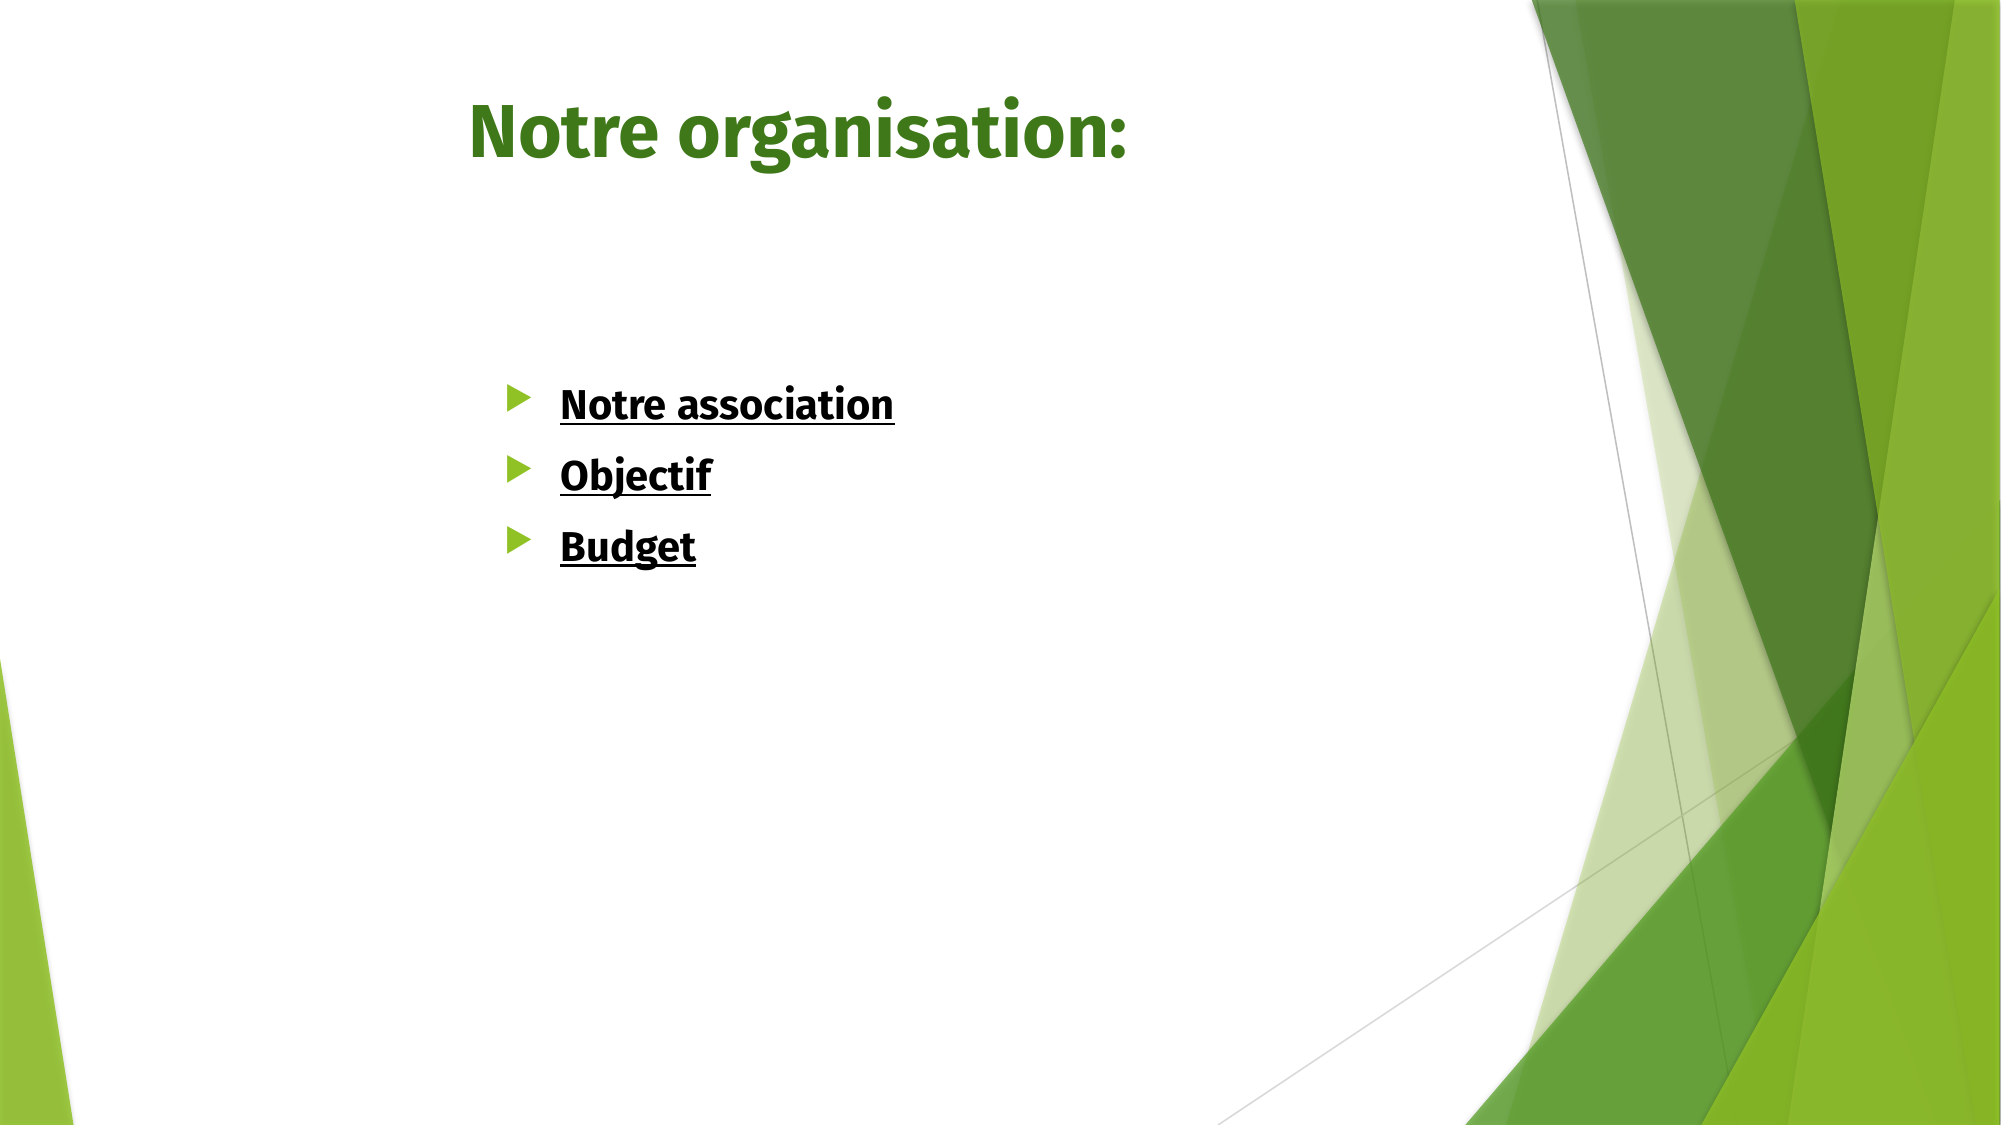

# Notre organisation:
Notre association
Objectif
Budget